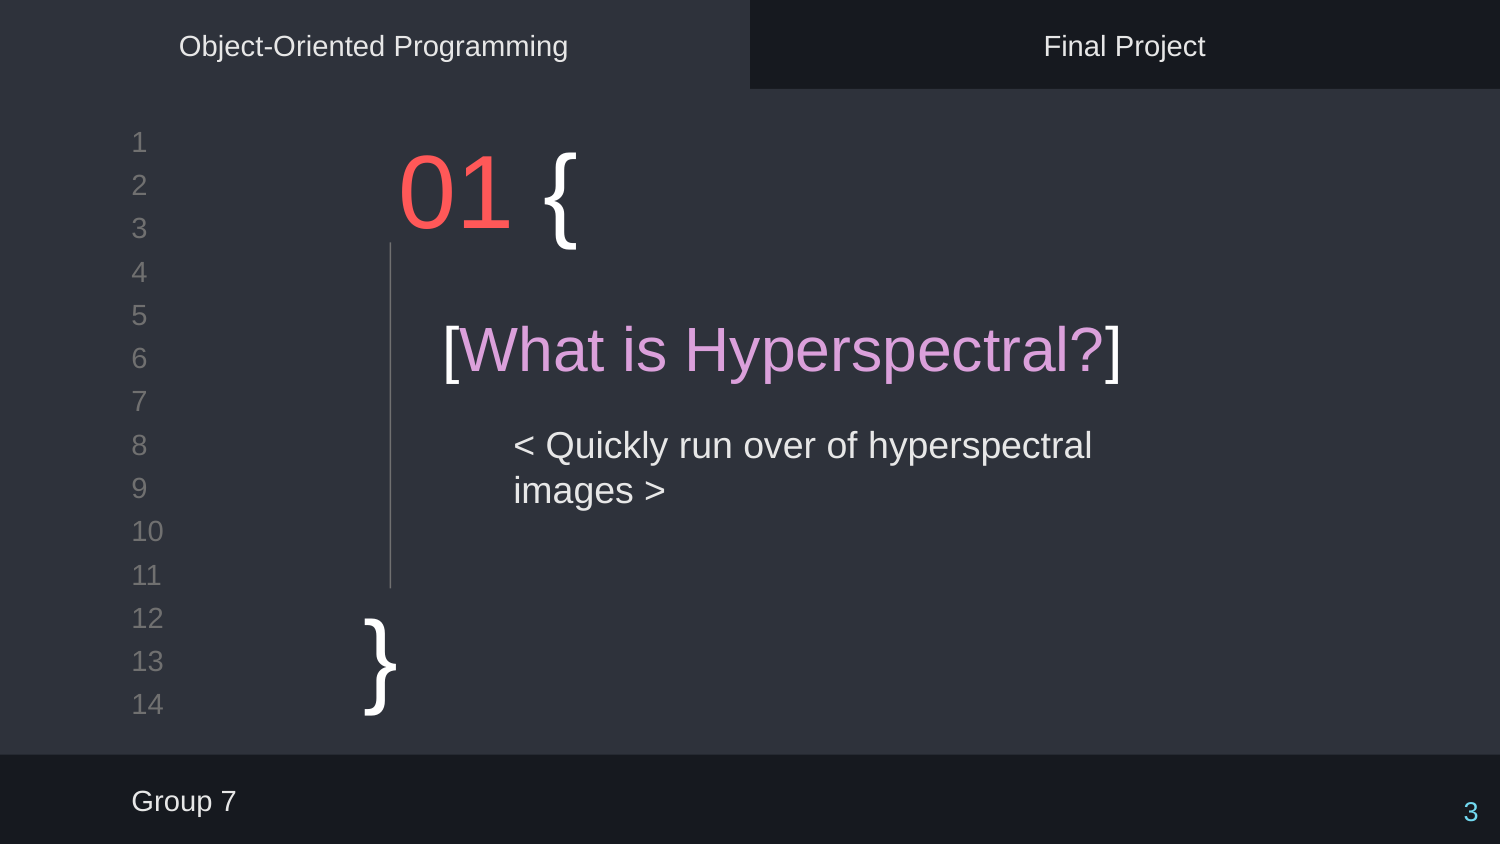

Object-Oriented Programming
Final Project
# 01 {
[What is Hyperspectral?]
< Quickly run over of hyperspectral images >
}
Group 7
3